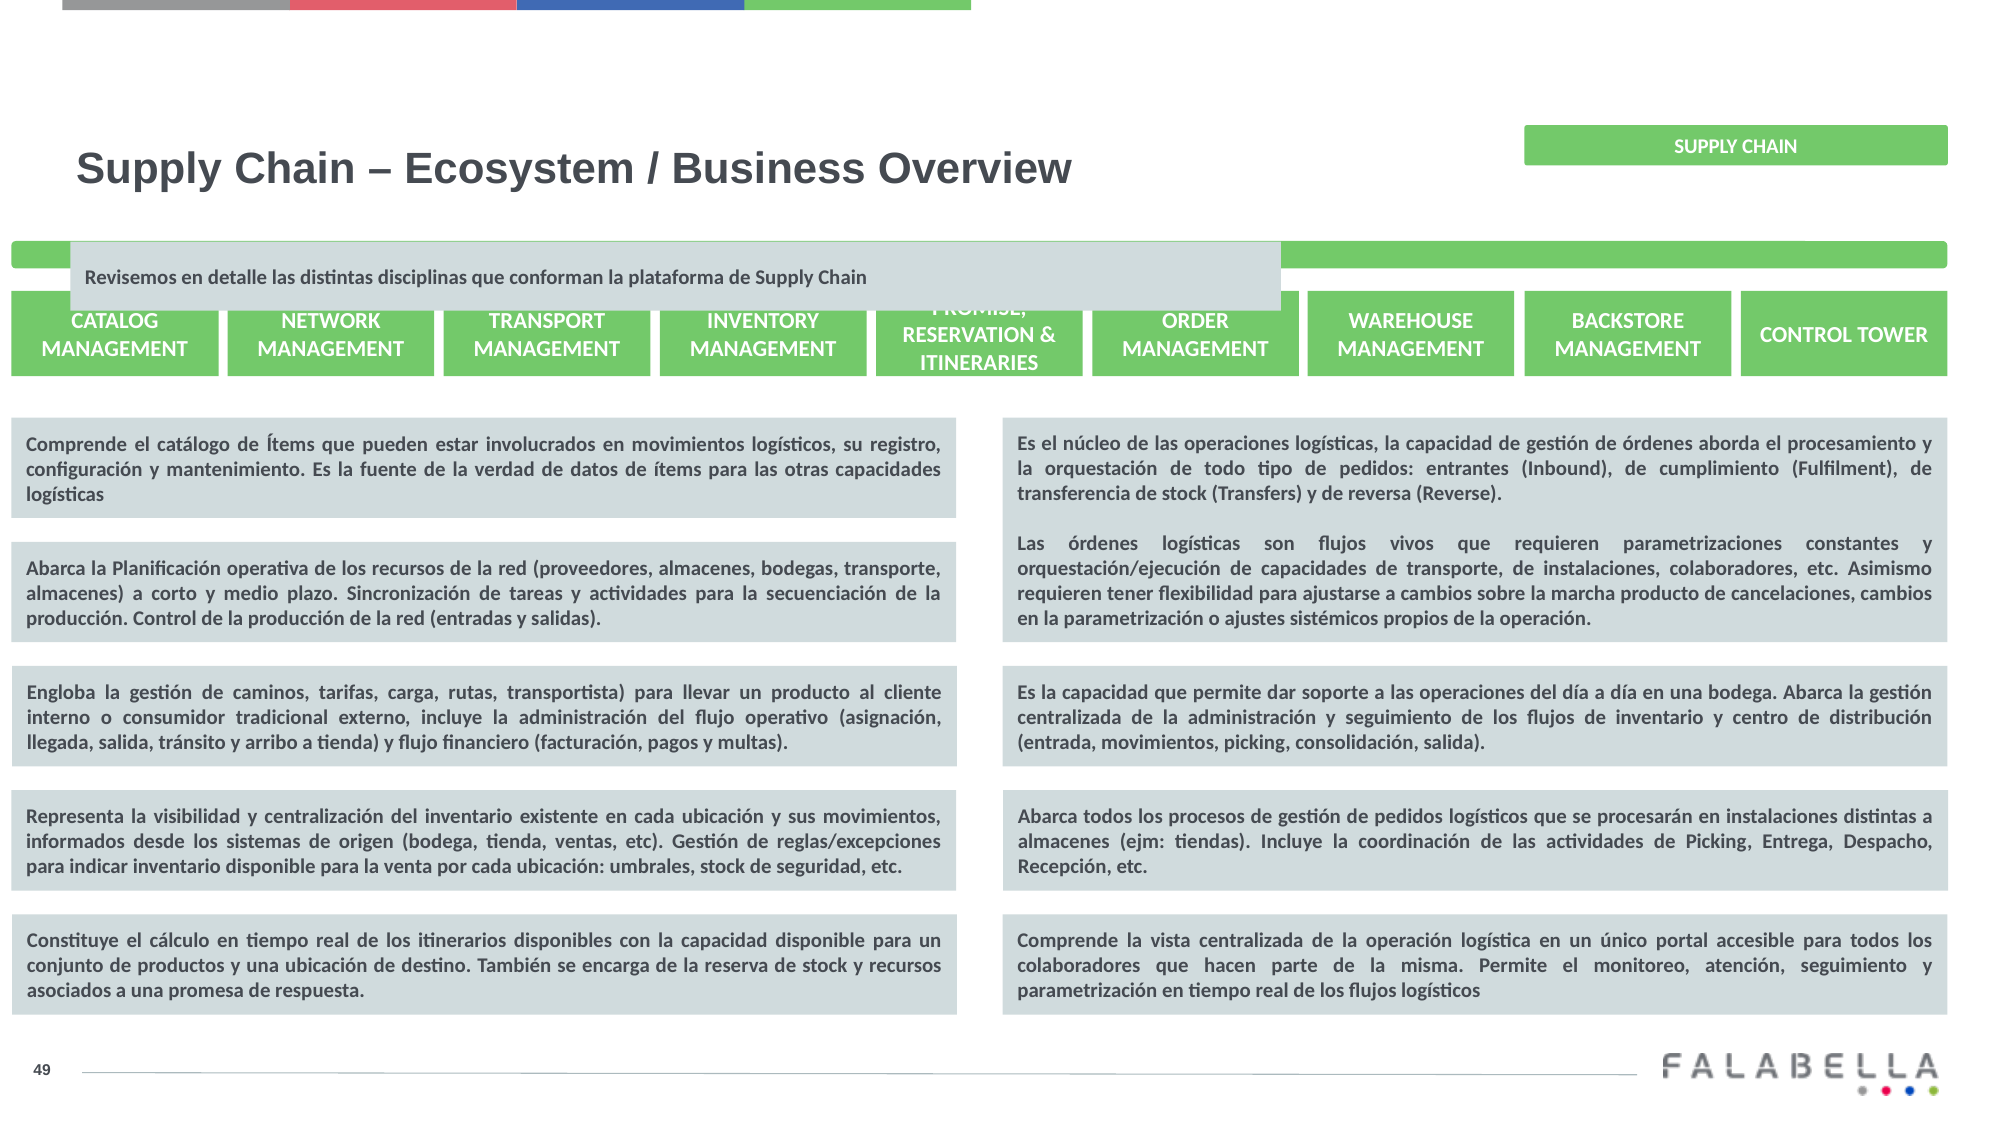

Supply Chain – Ecosystem / Business Overview
SUPPLY CHAIN
SUPPLY CHAIN
Revisemos en detalle las distintas disciplinas que conforman la plataforma de Supply Chain
CATALOG MANAGEMENT
NETWORK MANAGEMENT
TRANSPORT MANAGEMENT
INVENTORY MANAGEMENT
PROMISE, RESERVATION & ITINERARIES
ORDER MANAGEMENT
WAREHOUSE MANAGEMENT
BACKSTORE MANAGEMENT
CONTROL TOWER
Es el núcleo de las operaciones logísticas, la capacidad de gestión de órdenes aborda el procesamiento y la orquestación de todo tipo de pedidos: entrantes (Inbound), de cumplimiento (Fulfilment), de transferencia de stock (Transfers) y de reversa (Reverse).

Las órdenes logísticas son flujos vivos que requieren parametrizaciones constantes y orquestación/ejecución de capacidades de transporte, de instalaciones, colaboradores, etc. Asimismo requieren tener flexibilidad para ajustarse a cambios sobre la marcha producto de cancelaciones, cambios en la parametrización o ajustes sistémicos propios de la operación.
Comprende el catálogo de Ítems que pueden estar involucrados en movimientos logísticos, su registro, configuración y mantenimiento. Es la fuente de la verdad de datos de ítems para las otras capacidades logísticas
Abarca la Planificación operativa de los recursos de la red (proveedores, almacenes, bodegas, transporte, almacenes) a corto y medio plazo. Sincronización de tareas y actividades para la secuenciación de la producción. Control de la producción de la red (entradas y salidas).
Engloba la gestión de caminos, tarifas, carga, rutas, transportista) para llevar un producto al cliente interno o consumidor tradicional externo, incluye la administración del flujo operativo (asignación, llegada, salida, tránsito y arribo a tienda) y flujo financiero (facturación, pagos y multas).
Es la capacidad que permite dar soporte a las operaciones del día a día en una bodega. Abarca la gestión centralizada de la administración y seguimiento de los flujos de inventario y centro de distribución (entrada, movimientos, picking, consolidación, salida).
Representa la visibilidad y centralización del inventario existente en cada ubicación y sus movimientos, informados desde los sistemas de origen (bodega, tienda, ventas, etc). Gestión de reglas/excepciones para indicar inventario disponible para la venta por cada ubicación: umbrales, stock de seguridad, etc.
Abarca todos los procesos de gestión de pedidos logísticos que se procesarán en instalaciones distintas a almacenes (ejm: tiendas). Incluye la coordinación de las actividades de Picking, Entrega, Despacho, Recepción, etc.
Constituye el cálculo en tiempo real de los itinerarios disponibles con la capacidad disponible para un conjunto de productos y una ubicación de destino. También se encarga de la reserva de stock y recursos asociados a una promesa de respuesta.
Comprende la vista centralizada de la operación logística en un único portal accesible para todos los colaboradores que hacen parte de la misma. Permite el monitoreo, atención, seguimiento y parametrización en tiempo real de los flujos logísticos